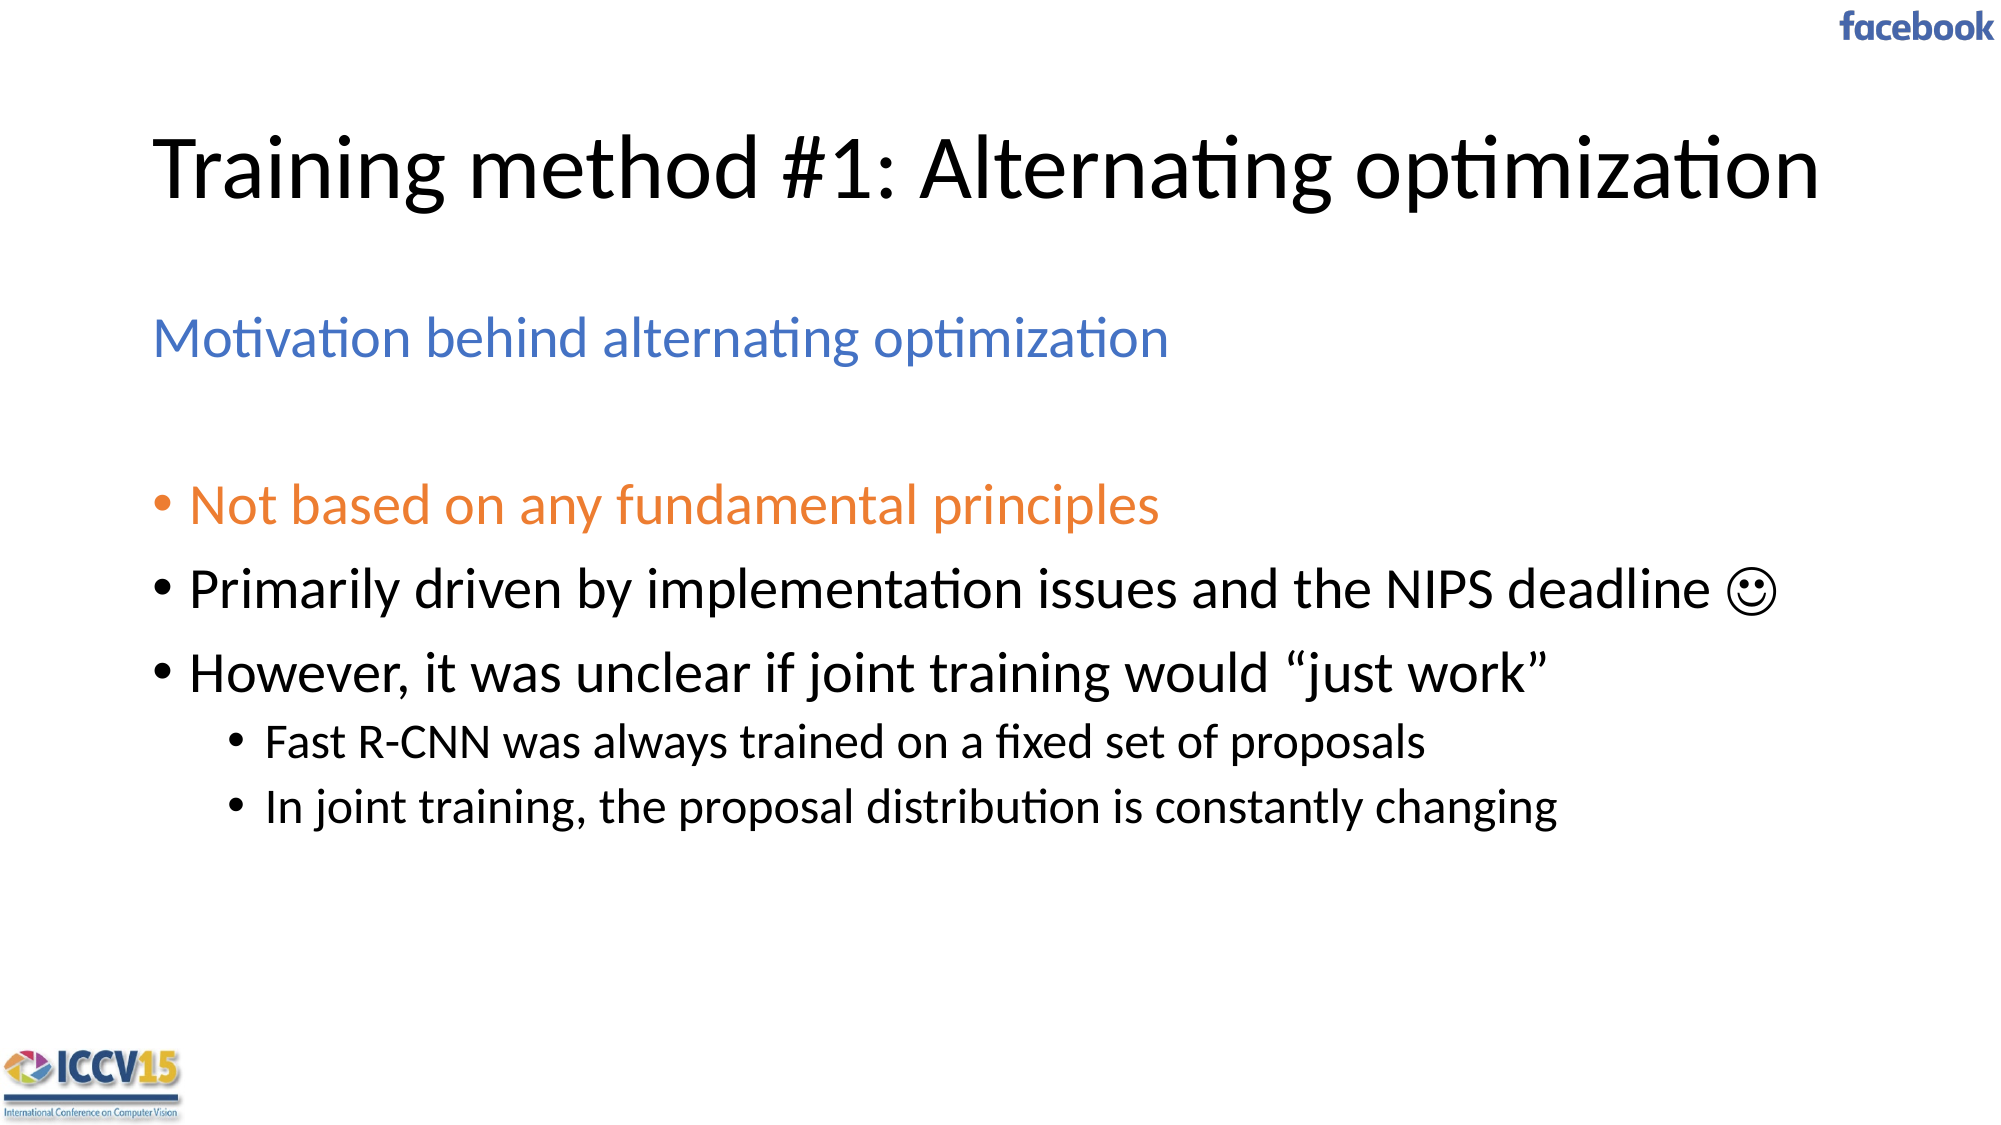

# Training method #1: Alternating optimization
Motivation behind alternating optimization

Not based on any fundamental principles
Primarily driven by implementation issues and the NIPS deadline ☺️
However, it was unclear if joint training would “just work”
Fast R-CNN was always trained on a fixed set of proposals
In joint training, the proposal distribution is constantly changing